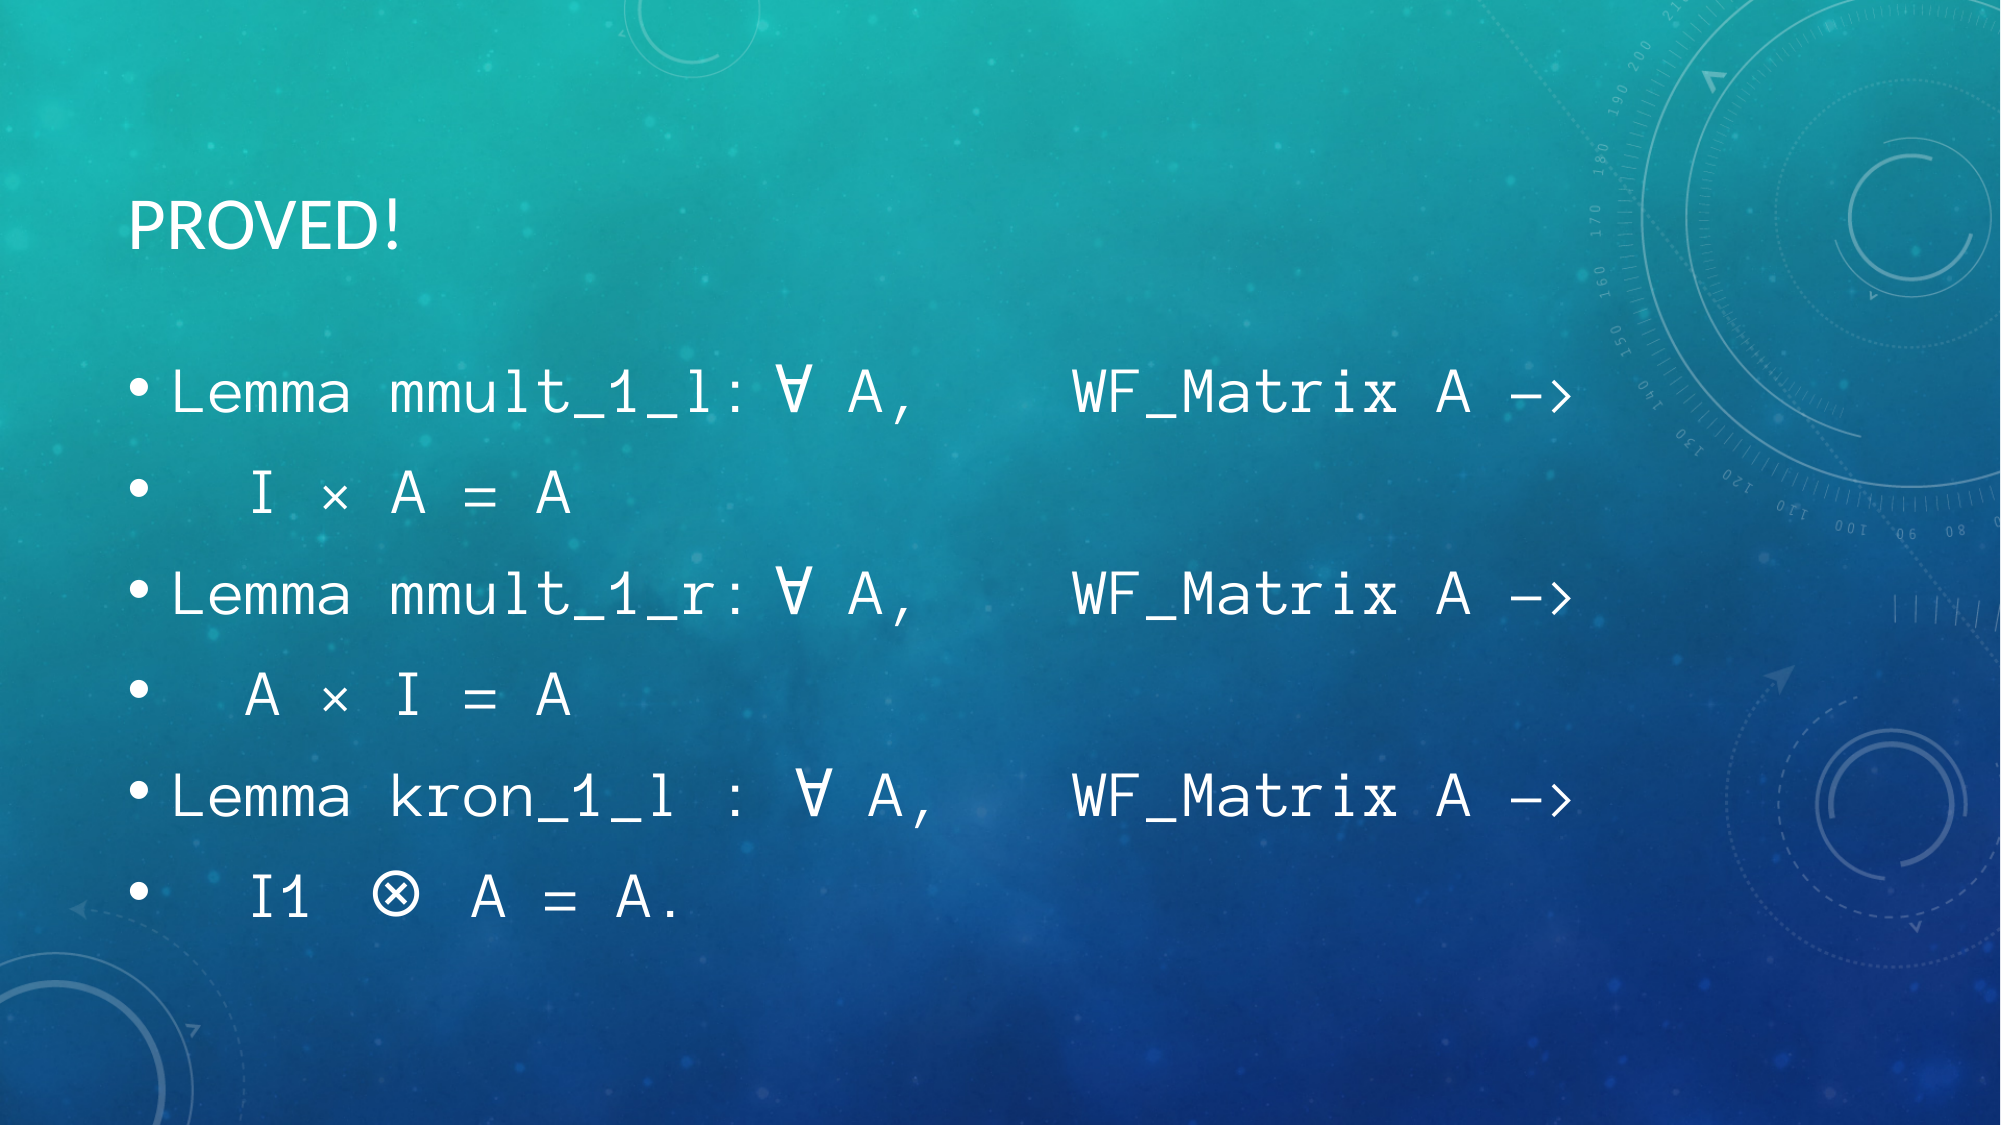

# Proved!
Lemma mmult_1_l:	∀ A, 	WF_Matrix A ->
  I × A = A
Lemma mmult_1_r:	∀ A, 	WF_Matrix A ->
  A × I = A
Lemma kron_1_l : ∀ A, 	WF_Matrix A ->
  I1 ⊗ A = A.